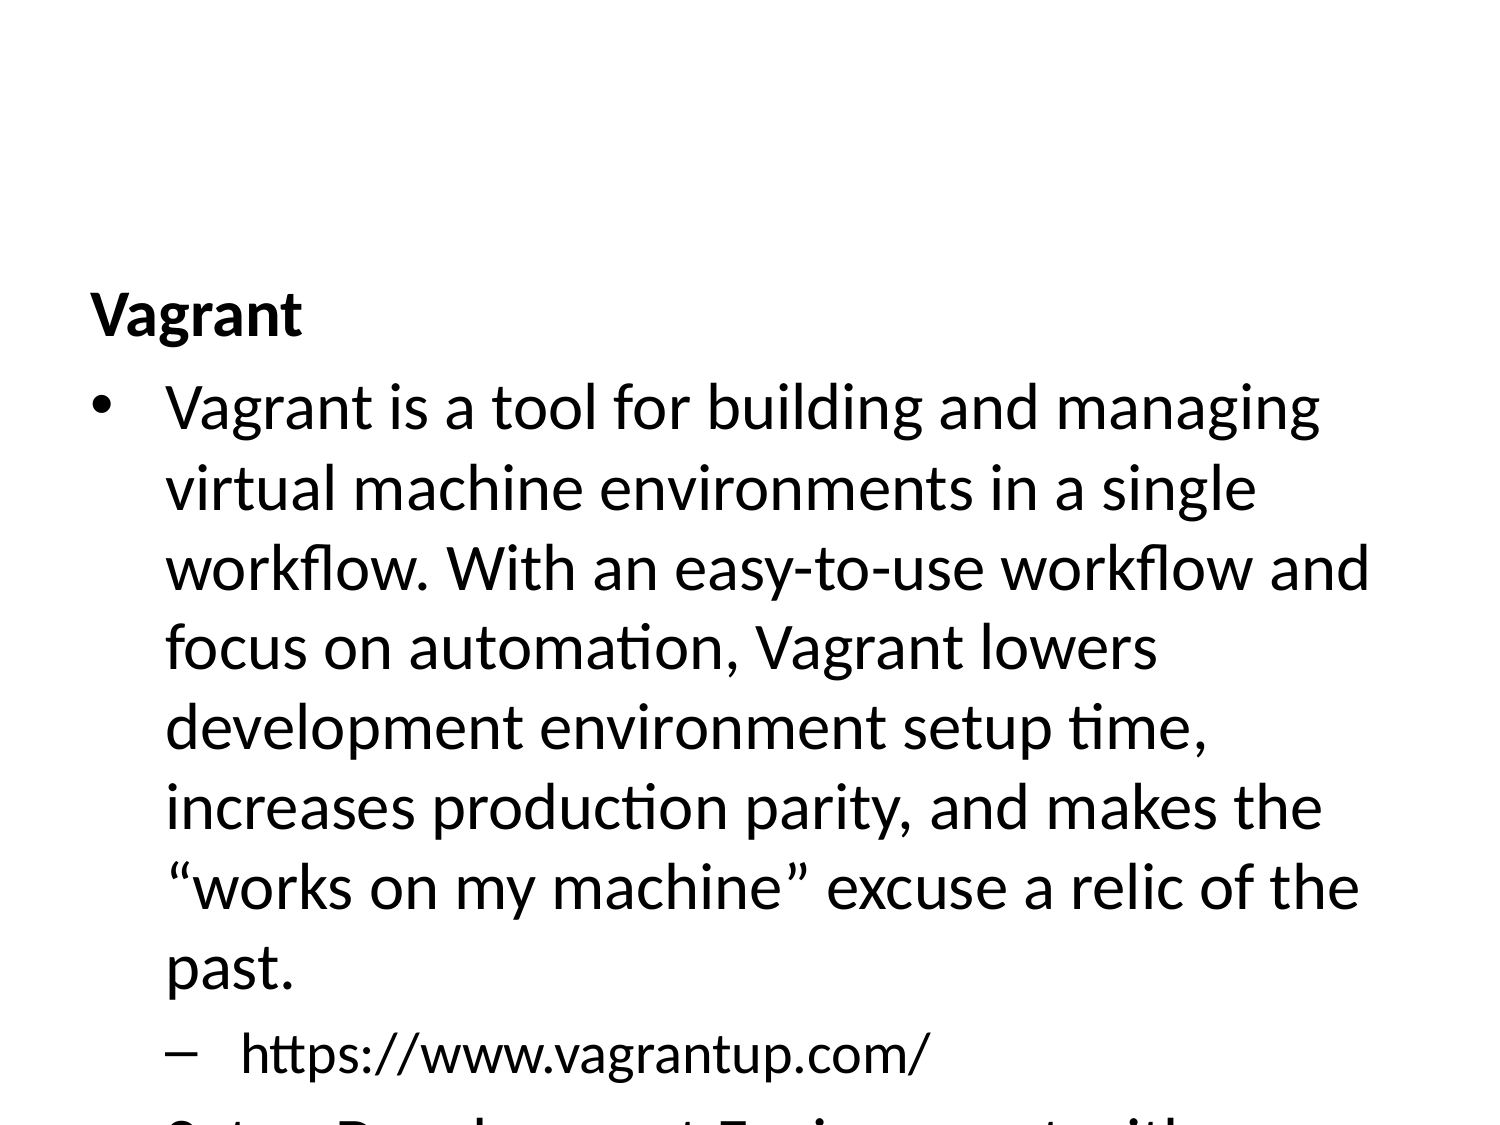

Vagrant
Vagrant is a tool for building and managing virtual machine environments in a single workflow. With an easy-to-use workflow and focus on automation, Vagrant lowers development environment setup time, increases production parity, and makes the “works on my machine” excuse a relic of the past.
https://www.vagrantup.com/
Setup Development Environment with Vagrant
Setting Up Development Environment Using Vagrant - Edureka
development-environment/Vagrantfile at master · gantsign/development-environment · GitHub